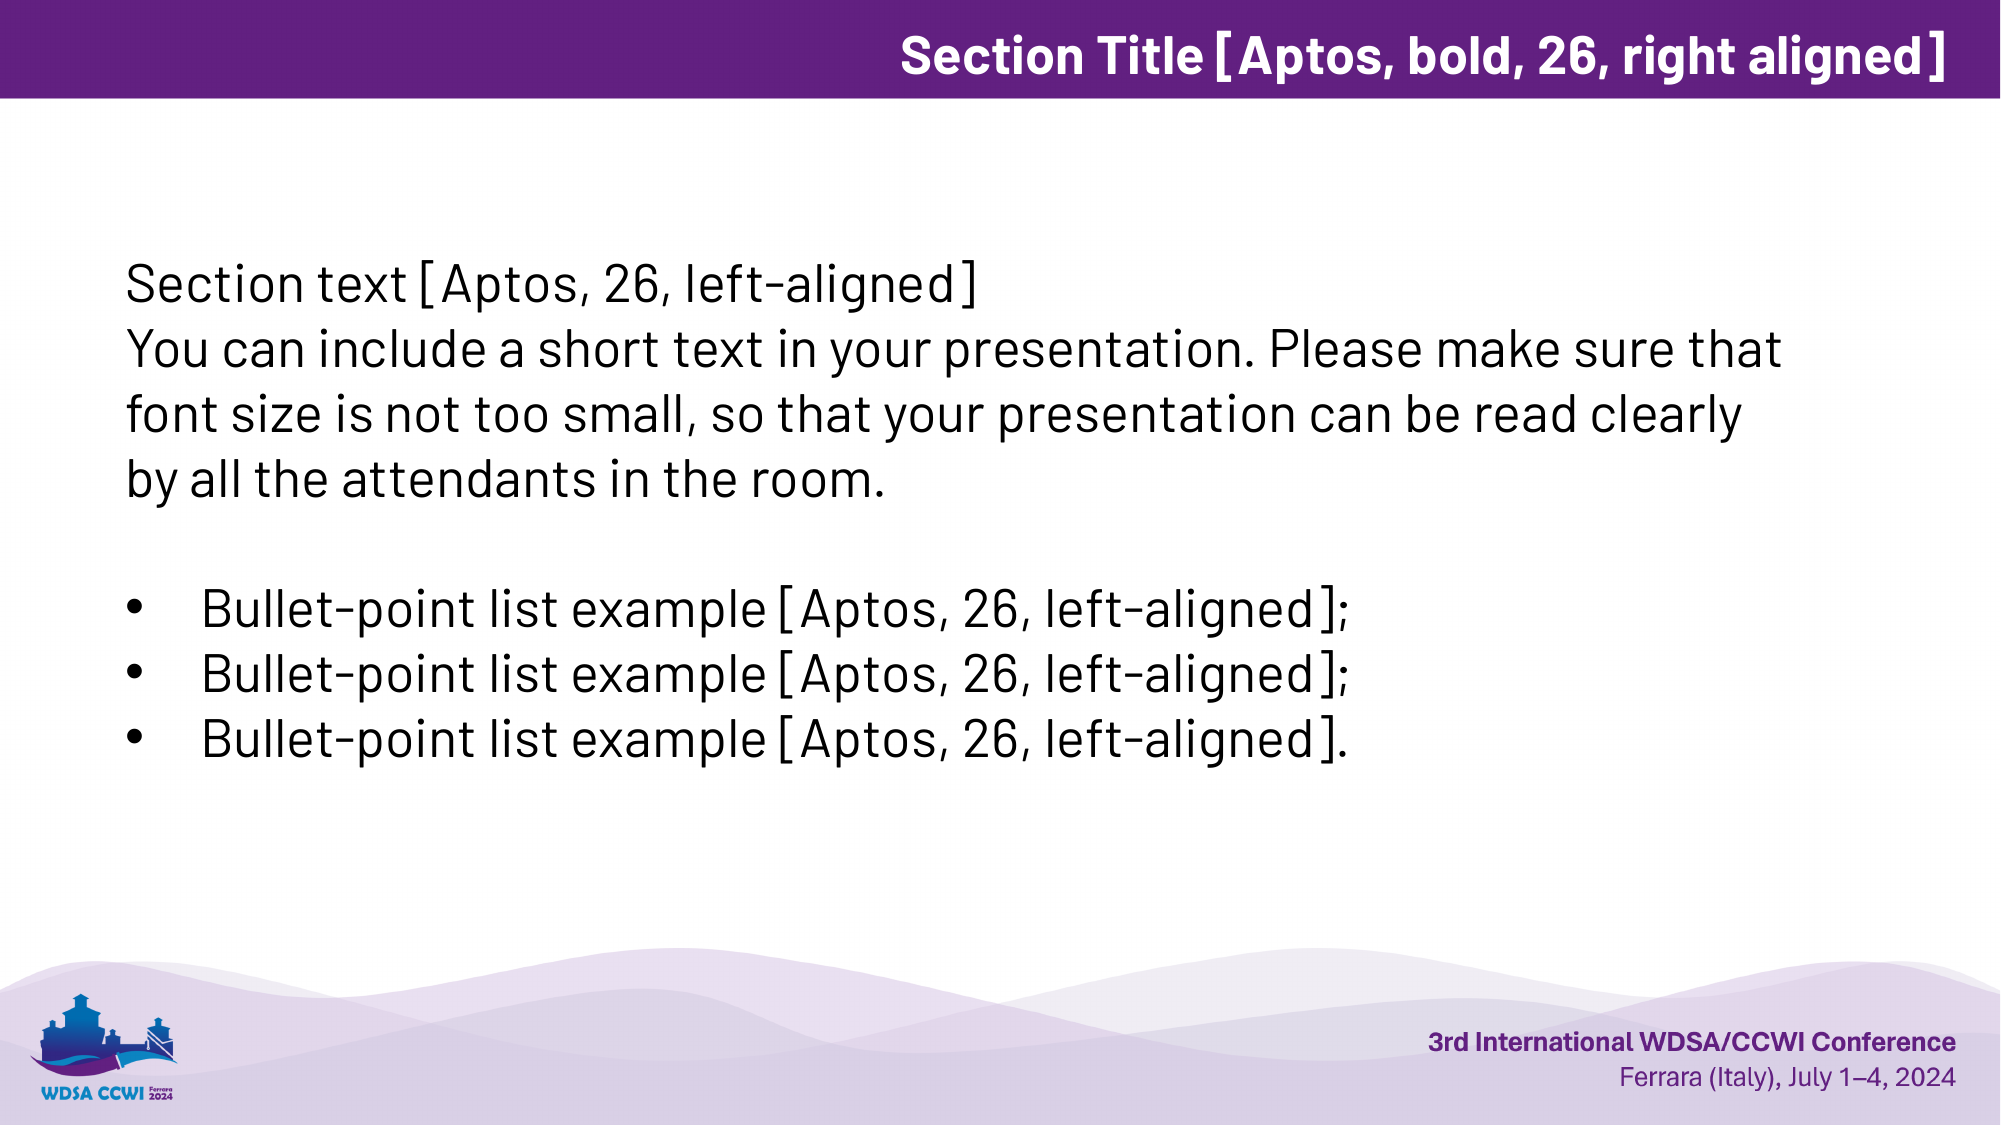

Section Title [Aptos, bold, 26, right aligned]
Section text [Aptos, 26, left-aligned]
You can include a short text in your presentation. Please make sure that font size is not too small, so that your presentation can be read clearly by all the attendants in the room.

Bullet-point list example [Aptos, 26, left-aligned];
Bullet-point list example [Aptos, 26, left-aligned];
Bullet-point list example [Aptos, 26, left-aligned].